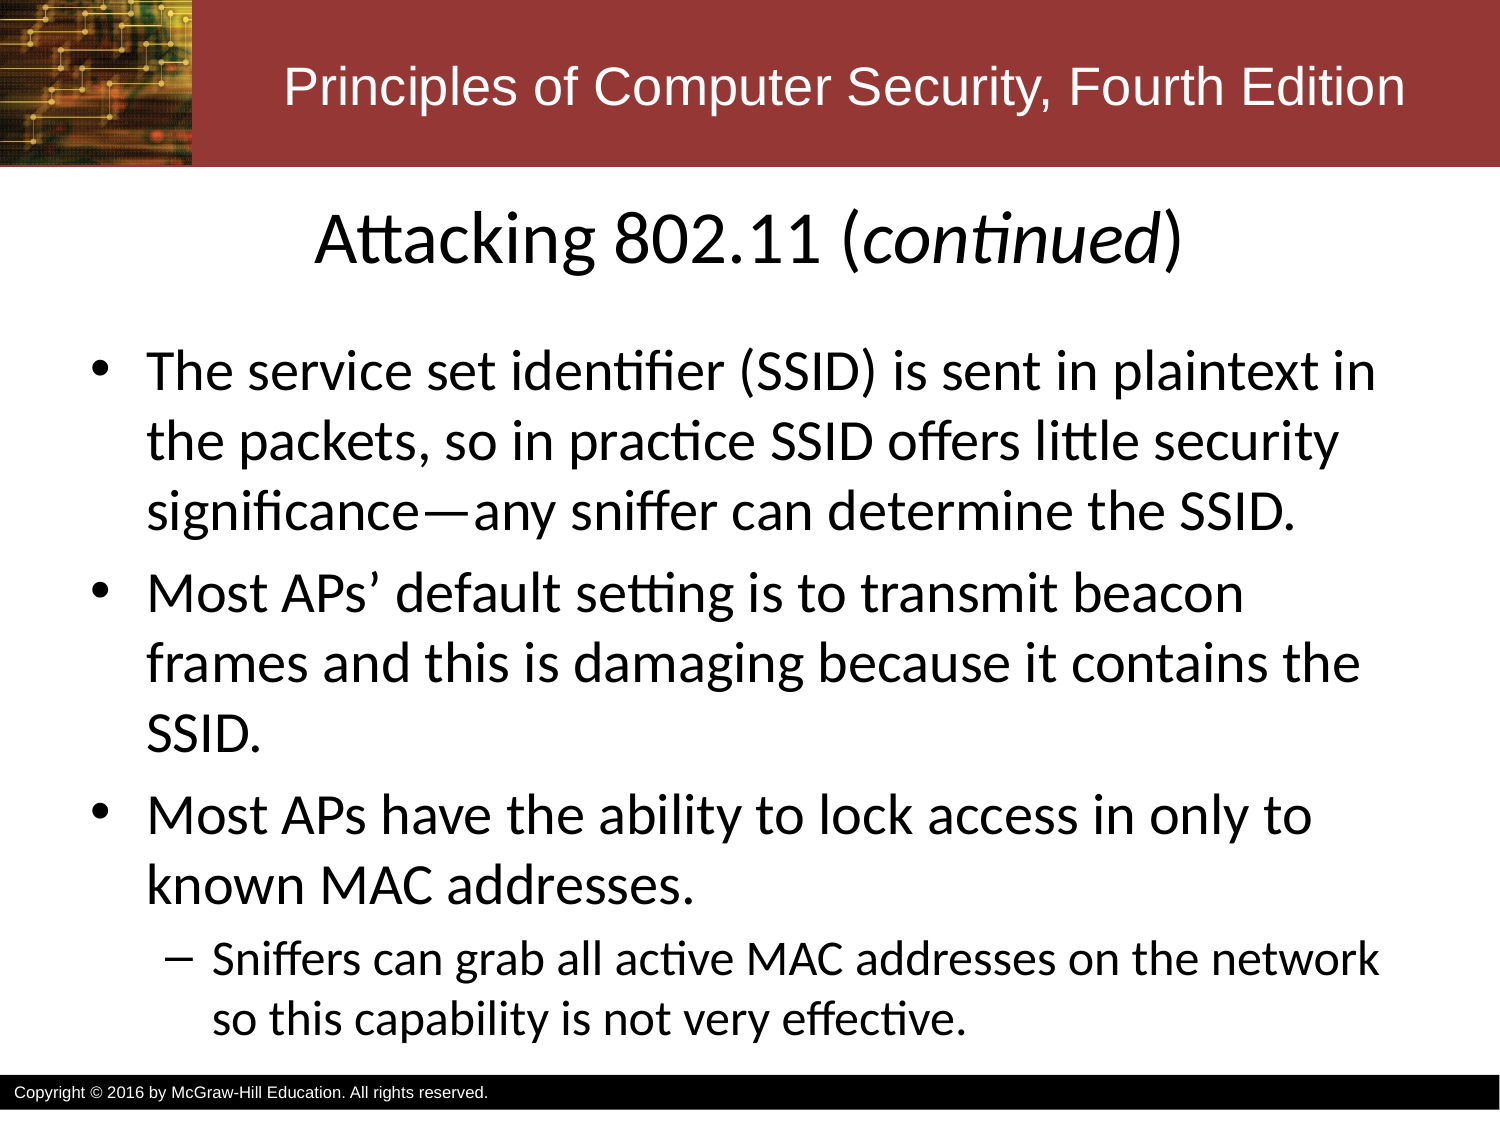

# Attacking 802.11 (continued)
The service set identifier (SSID) is sent in plaintext in the packets, so in practice SSID offers little security significance—any sniffer can determine the SSID.
Most APs’ default setting is to transmit beacon frames and this is damaging because it contains the SSID.
Most APs have the ability to lock access in only to known MAC addresses.
Sniffers can grab all active MAC addresses on the network so this capability is not very effective.